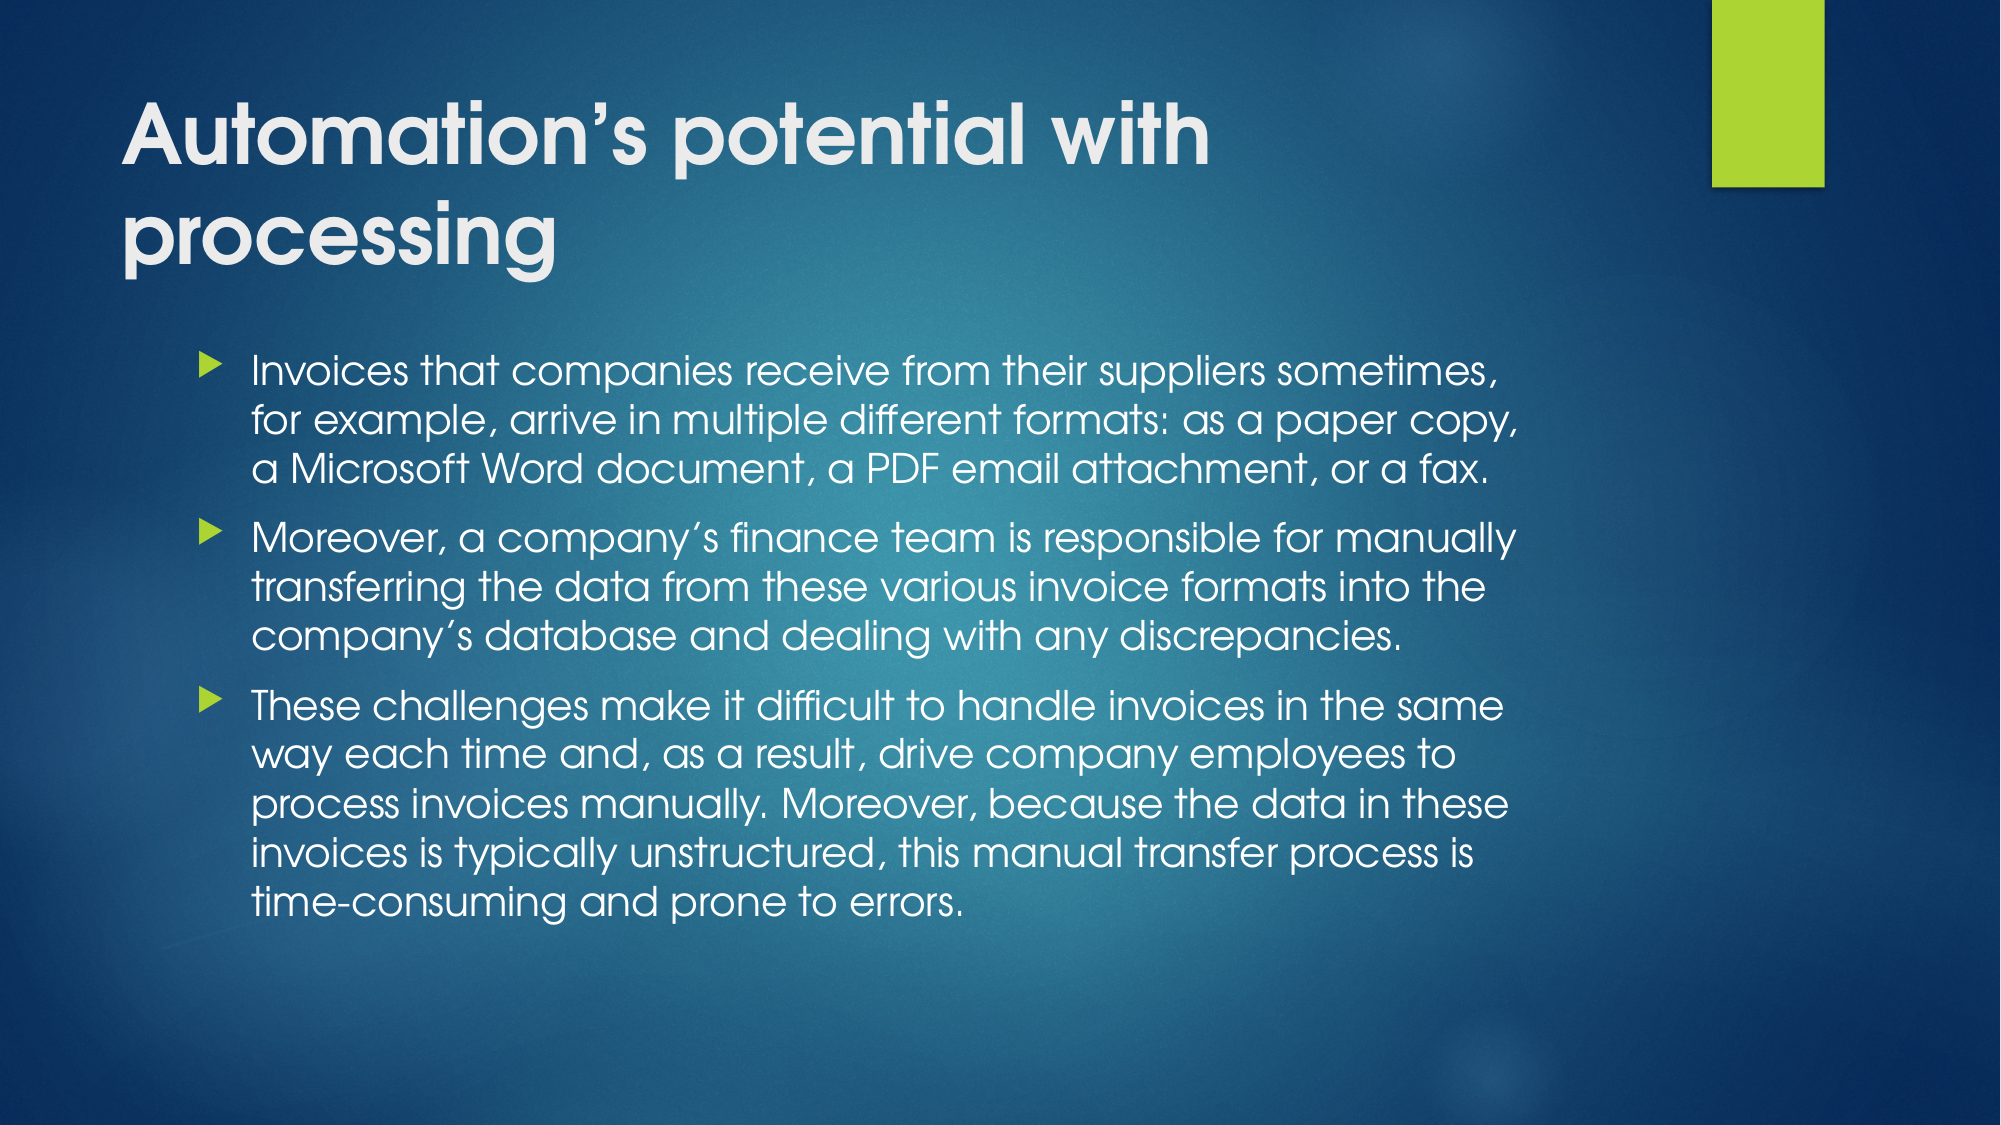

# Automation’s potential with processing
Invoices that companies receive from their suppliers sometimes, for example, arrive in multiple different formats: as a paper copy, a Microsoft Word document, a PDF email attachment, or a fax.
Moreover, a company’s finance team is responsible for manually transferring the data from these various invoice formats into the company’s database and dealing with any discrepancies.
These challenges make it difficult to handle invoices in the same way each time and, as a result, drive company employees to process invoices manually. Moreover, because the data in these invoices is typically unstructured, this manual transfer process is time-consuming and prone to errors.